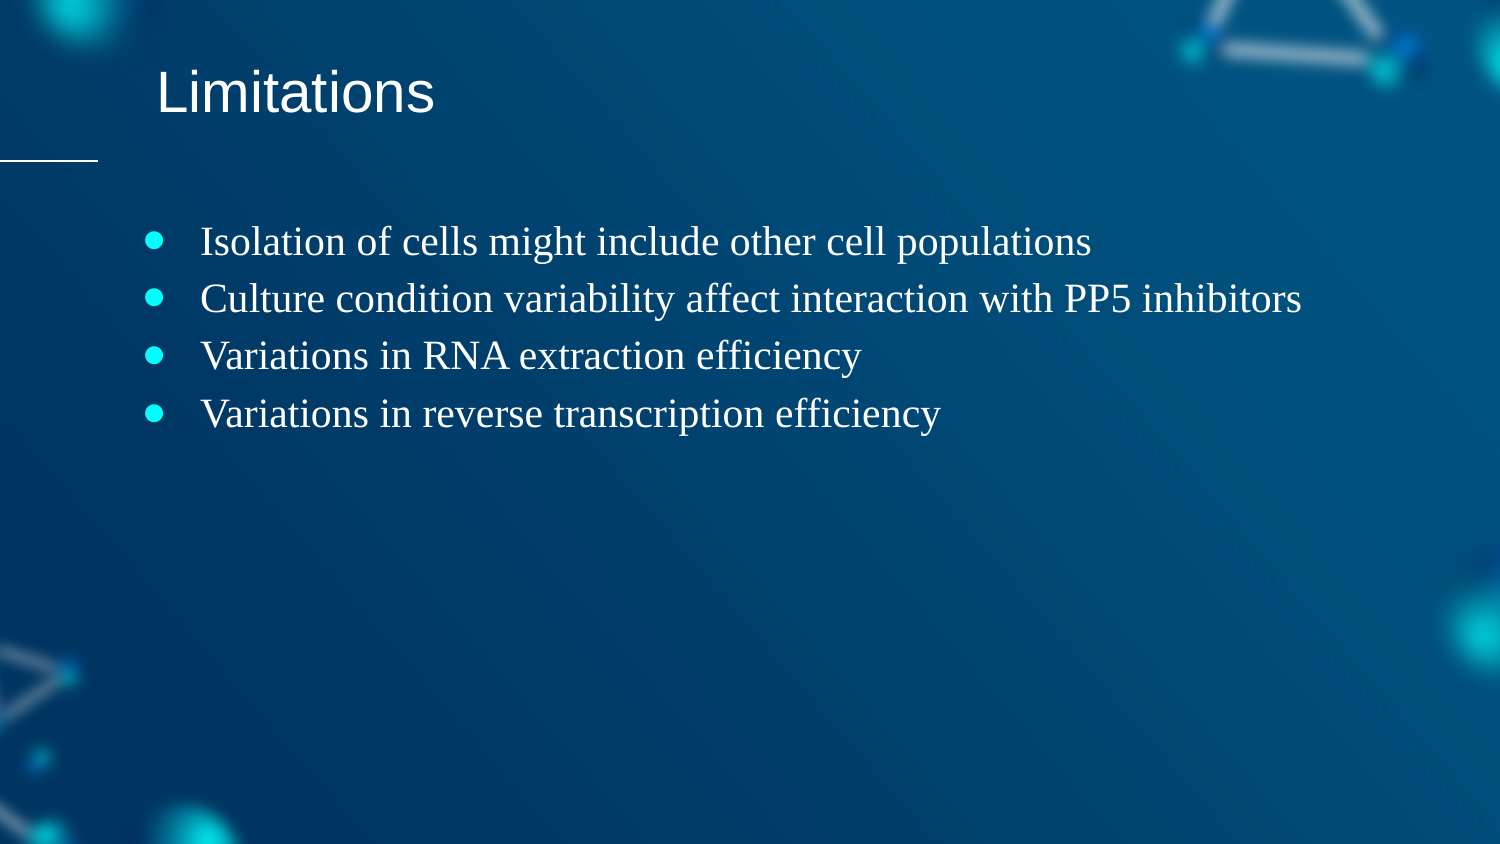

# Limitations
Isolation of cells might include other cell populations
Culture condition variability affect interaction with PP5 inhibitors
Variations in RNA extraction efficiency
Variations in reverse transcription efficiency